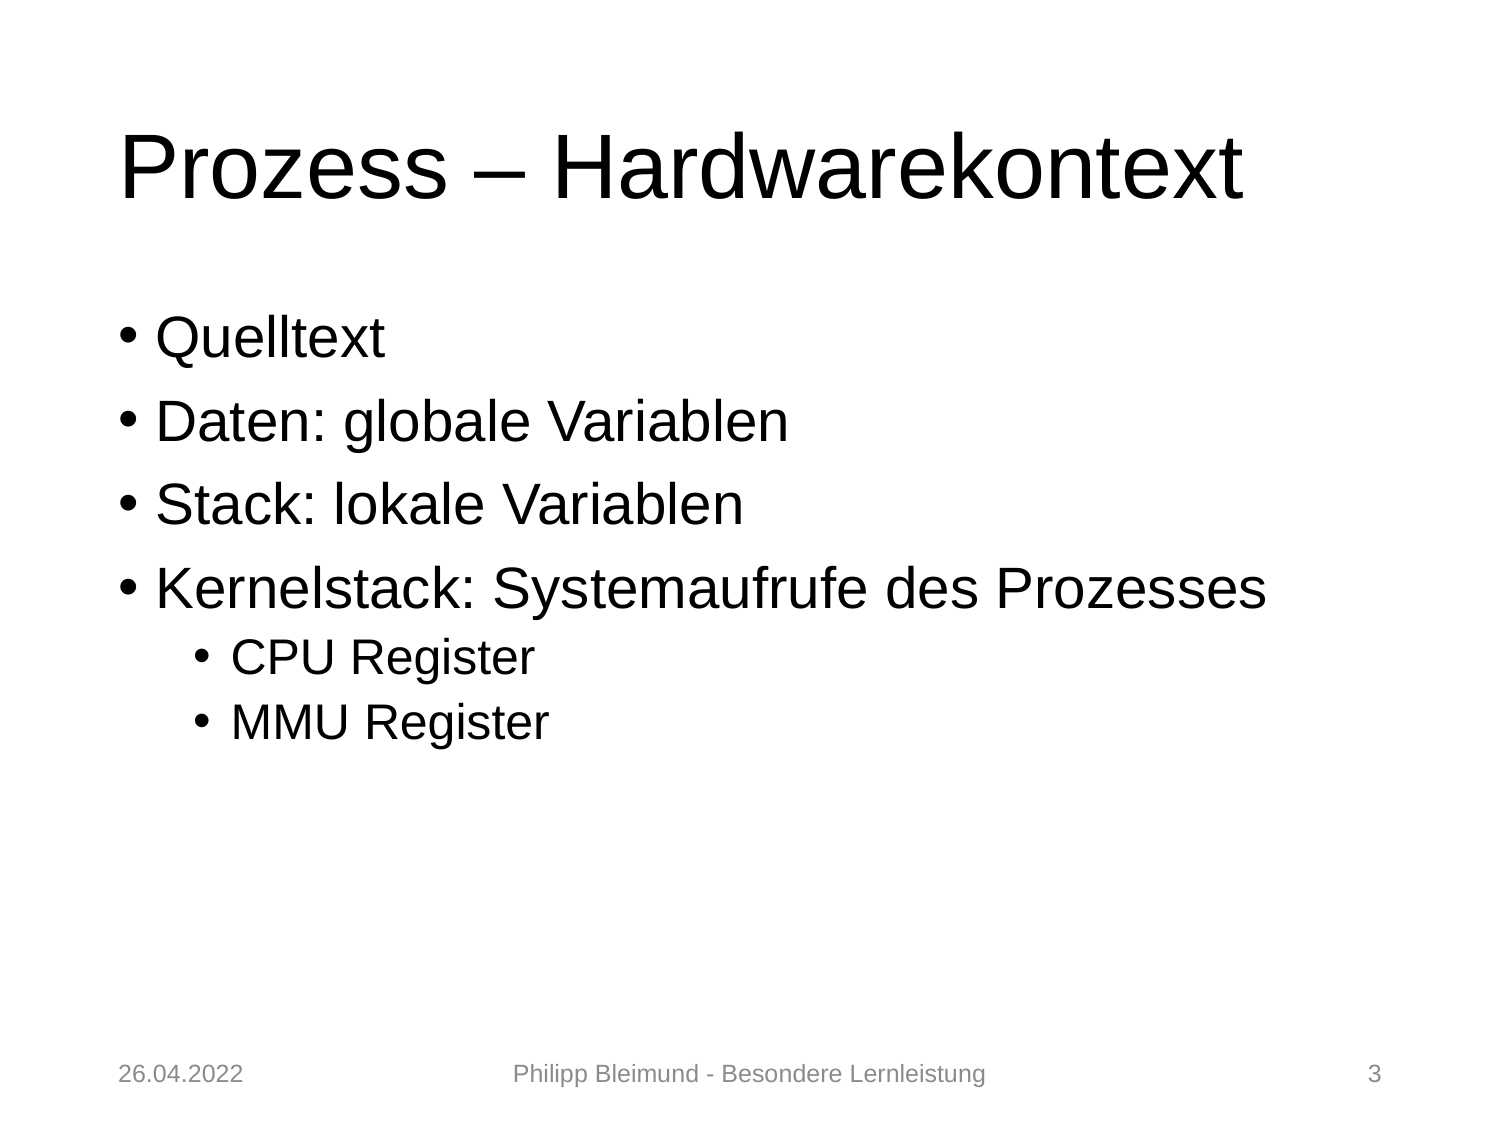

# Prozess – Hardwarekontext
Quelltext
Daten: globale Variablen
Stack: lokale Variablen
Kernelstack: Systemaufrufe des Prozesses
CPU Register
MMU Register
26.04.2022
Philipp Bleimund - Besondere Lernleistung
3